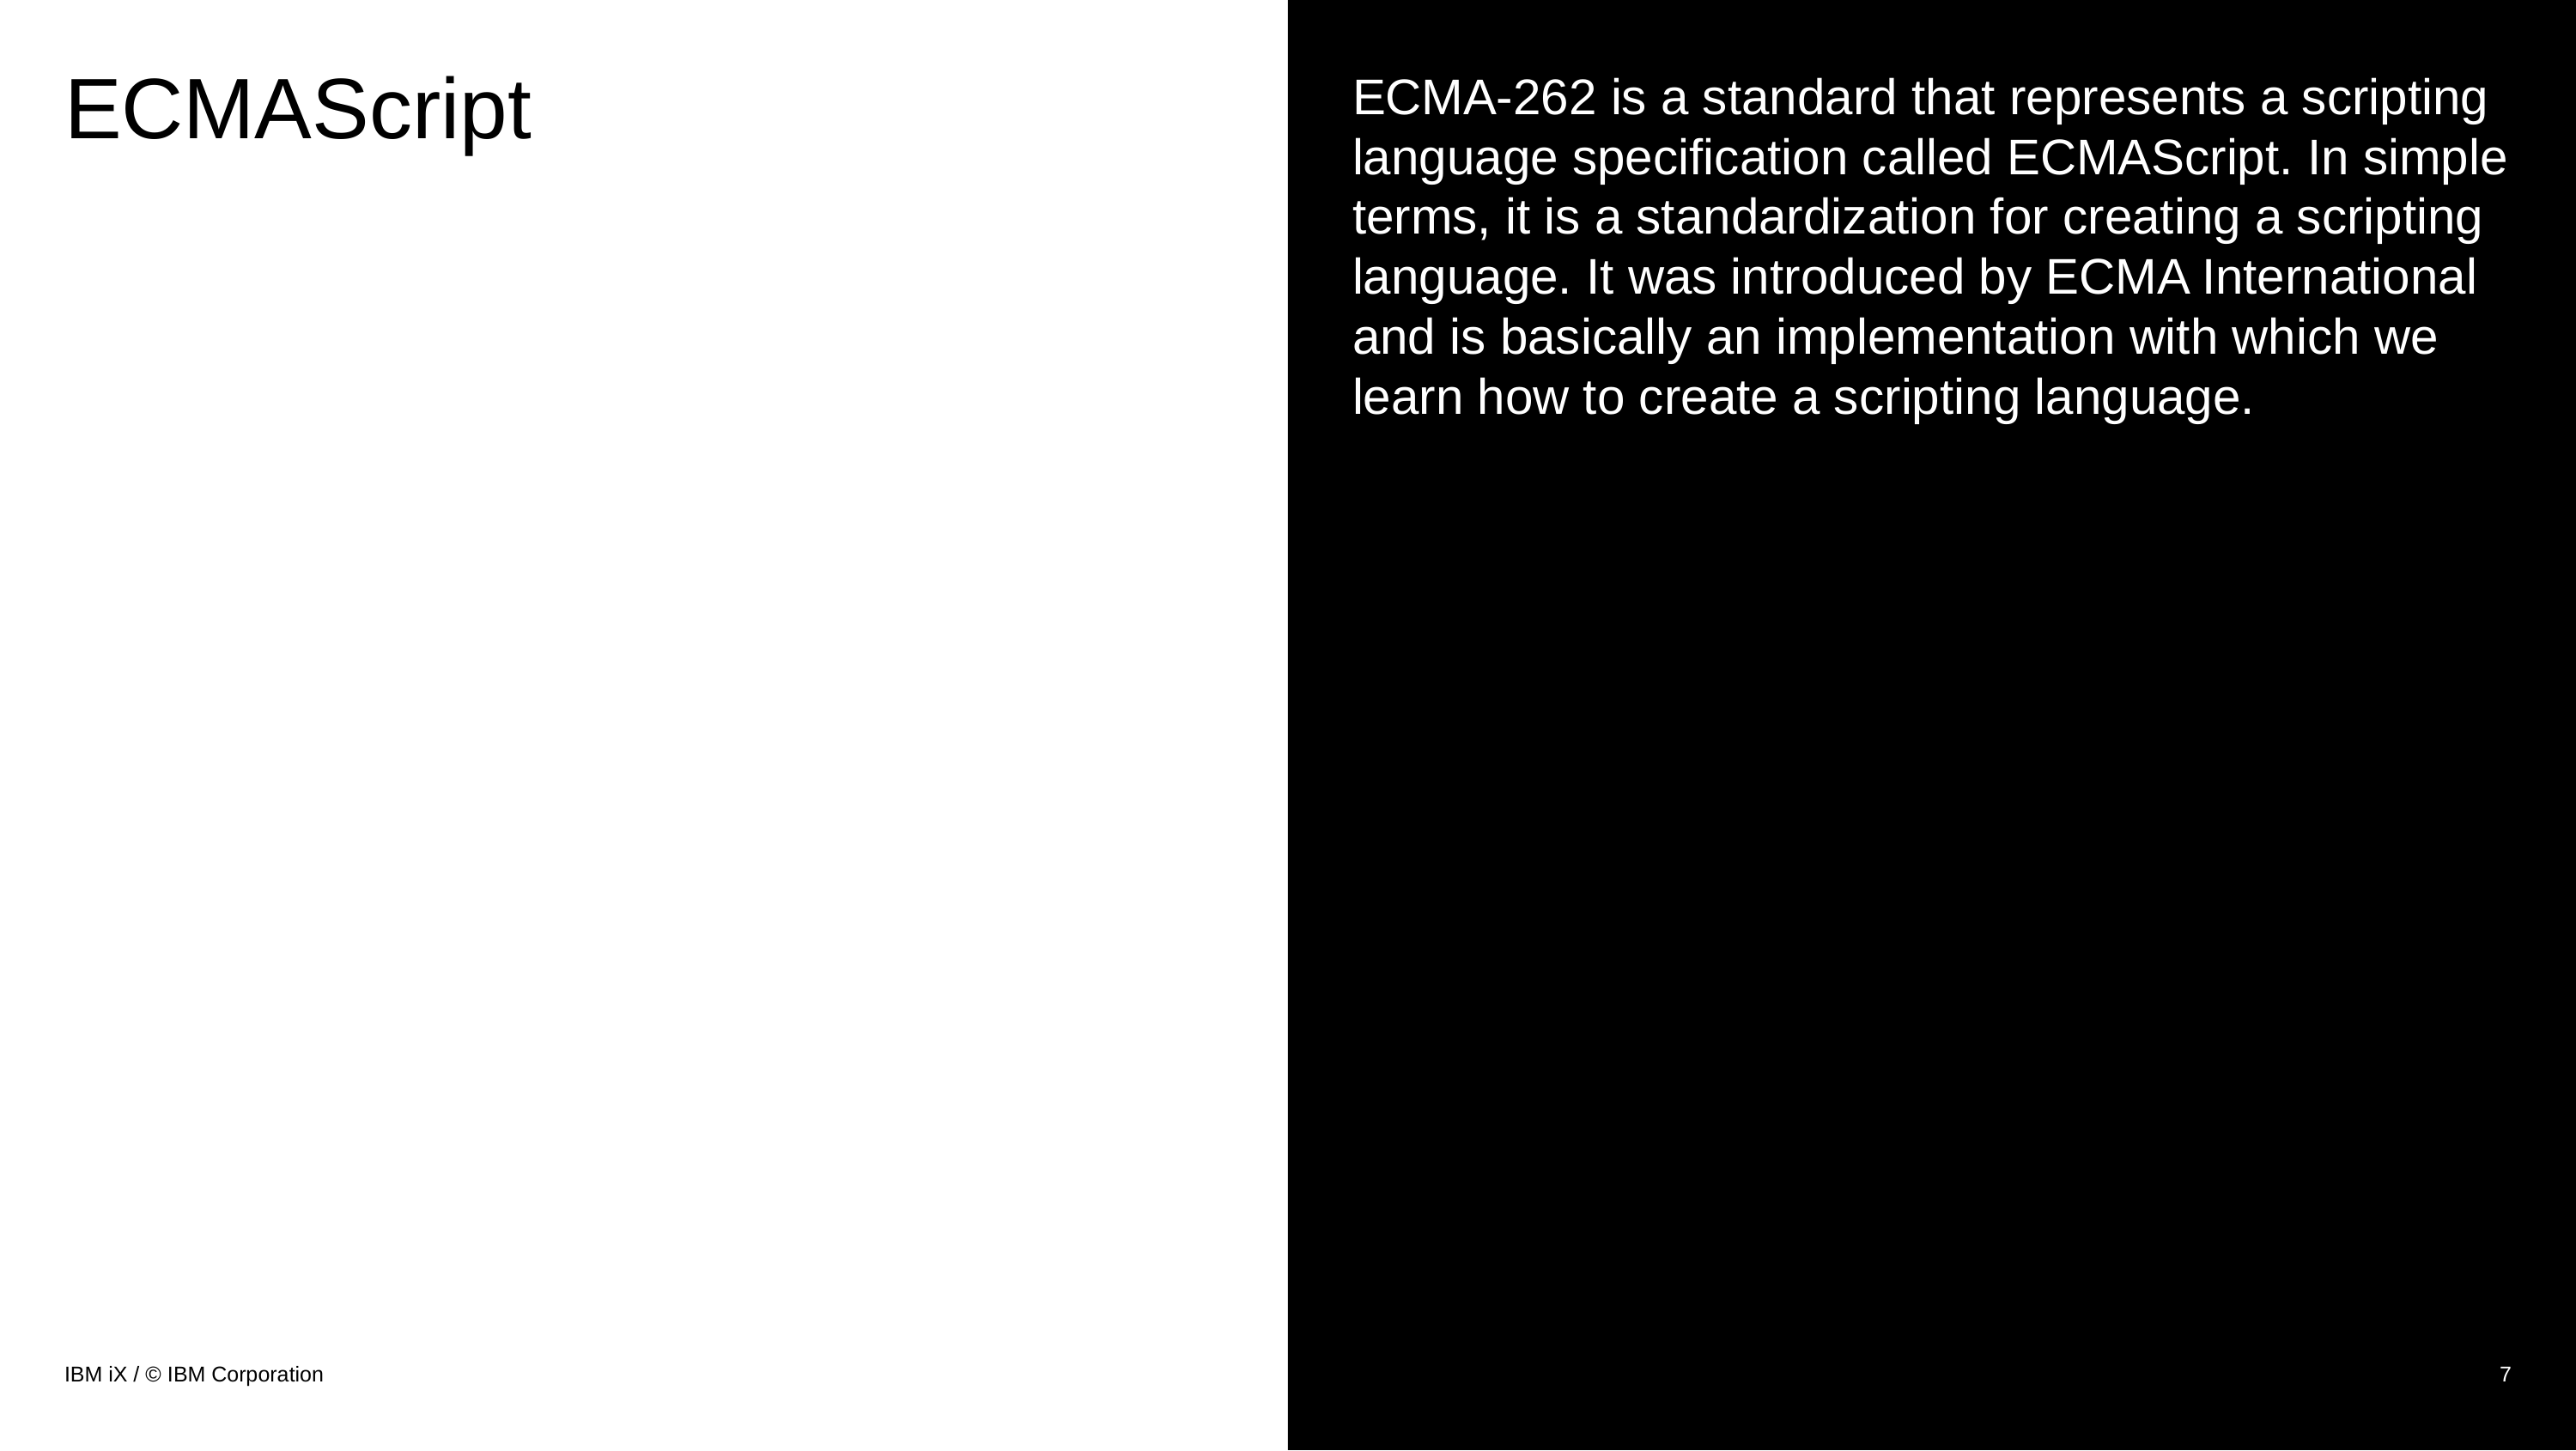

# ECMAScript
ECMA-262 is a standard that represents a scripting language specification called ECMAScript. In simple terms, it is a standardization for creating a scripting language. It was introduced by ECMA International and is basically an implementation with which we learn how to create a scripting language.
IBM iX / © IBM Corporation
7